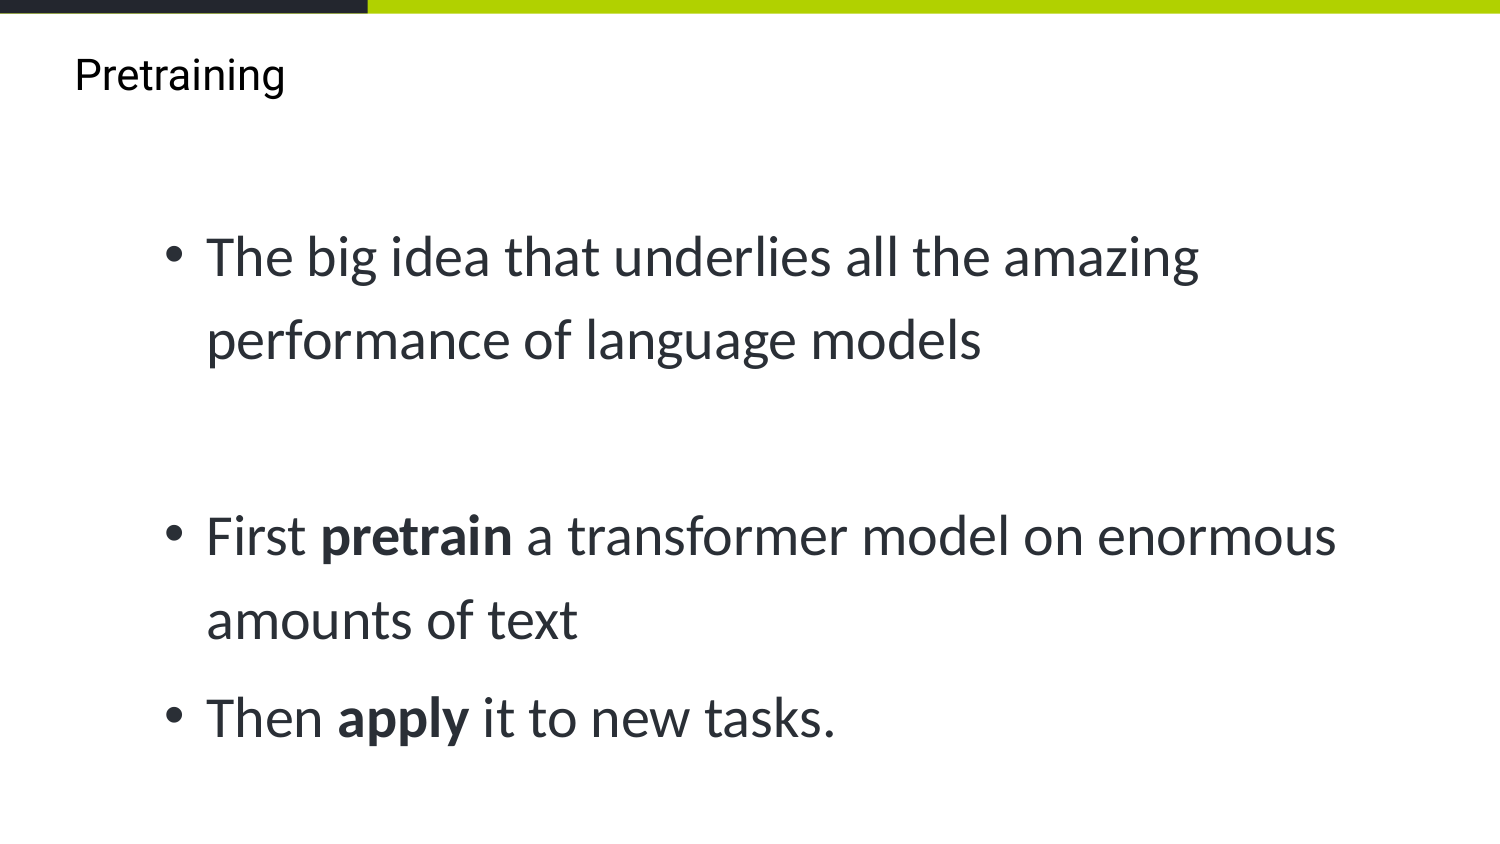

# Pretraining
The big idea that underlies all the amazing performance of language models

First pretrain a transformer model on enormous amounts of text
Then apply it to new tasks.